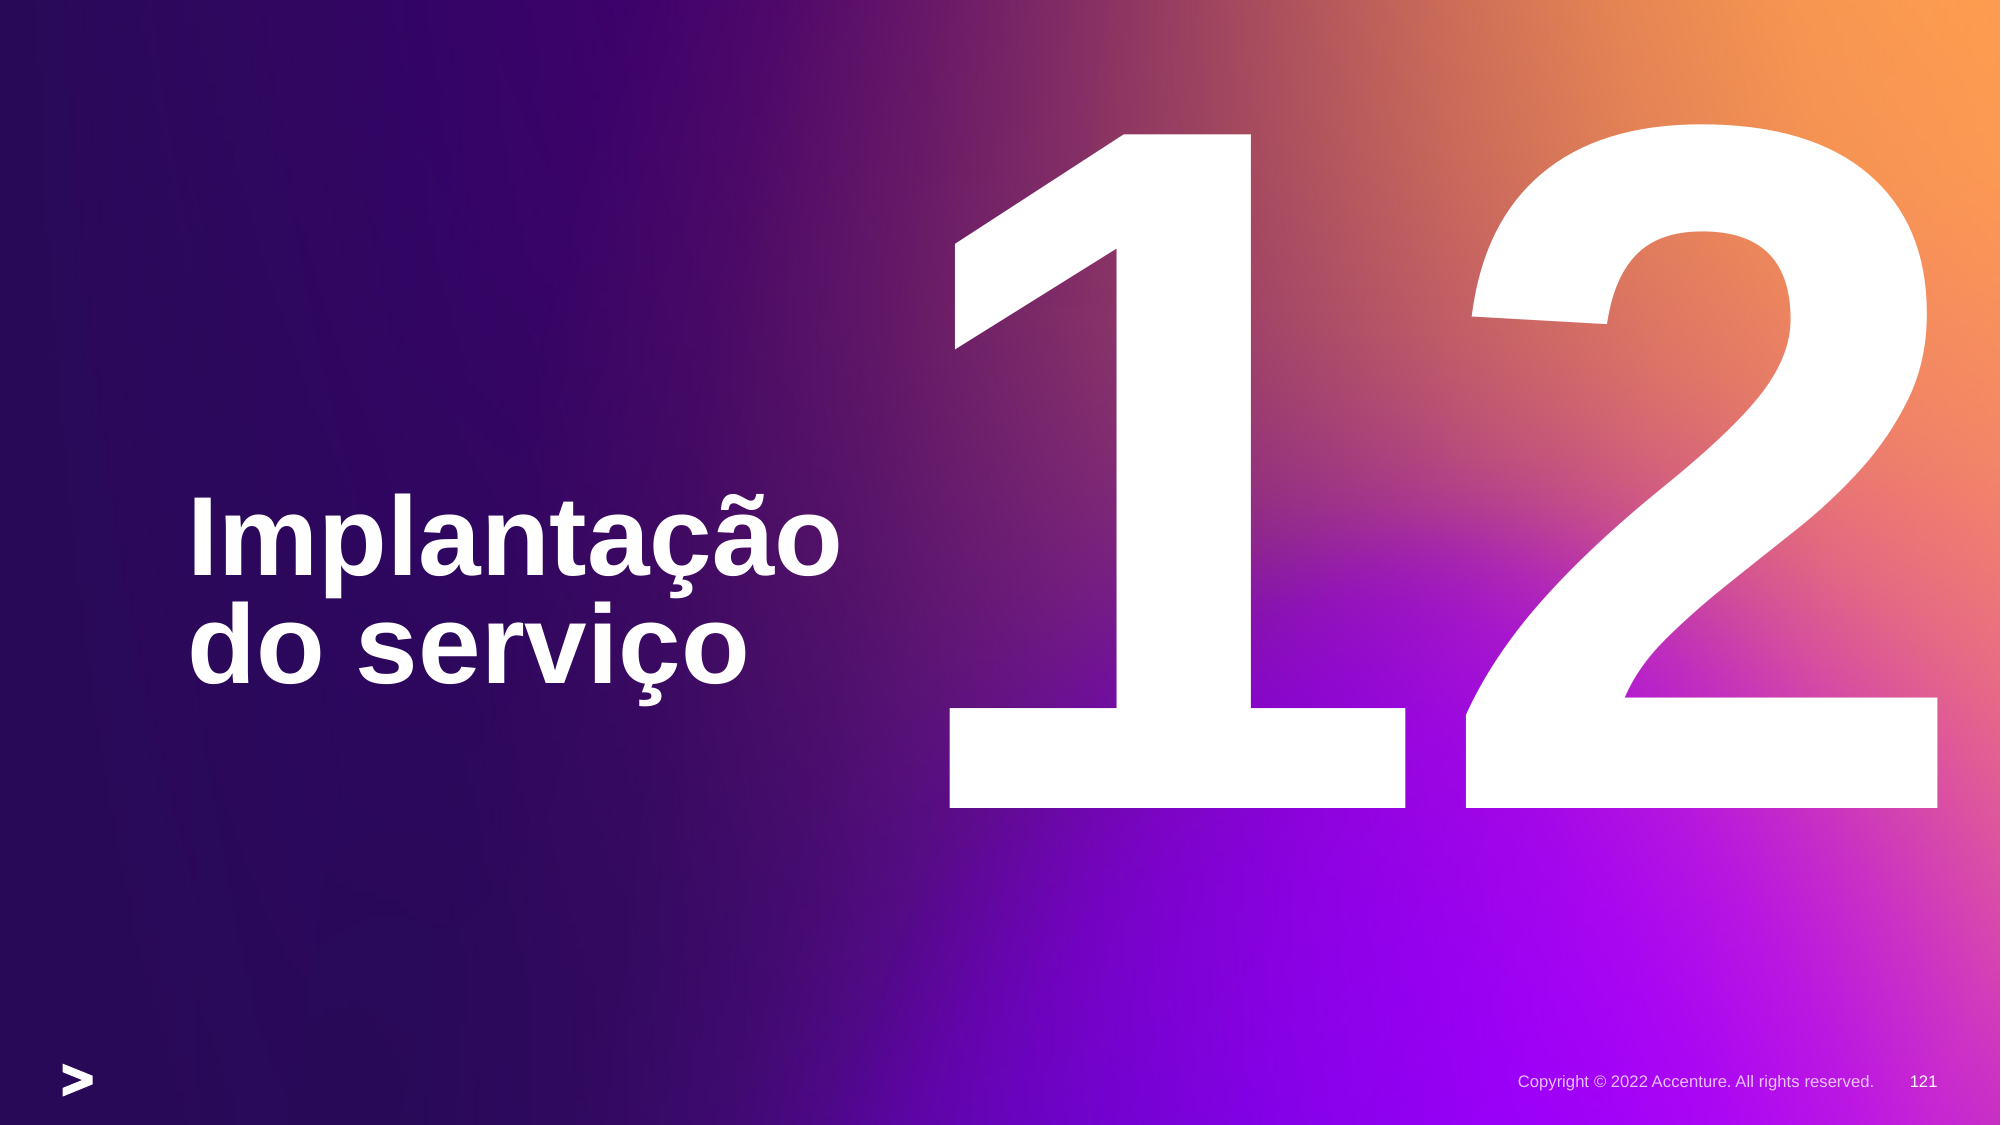

12
# Implantação do serviço
Copyright © 2022 Accenture. All rights reserved.
121